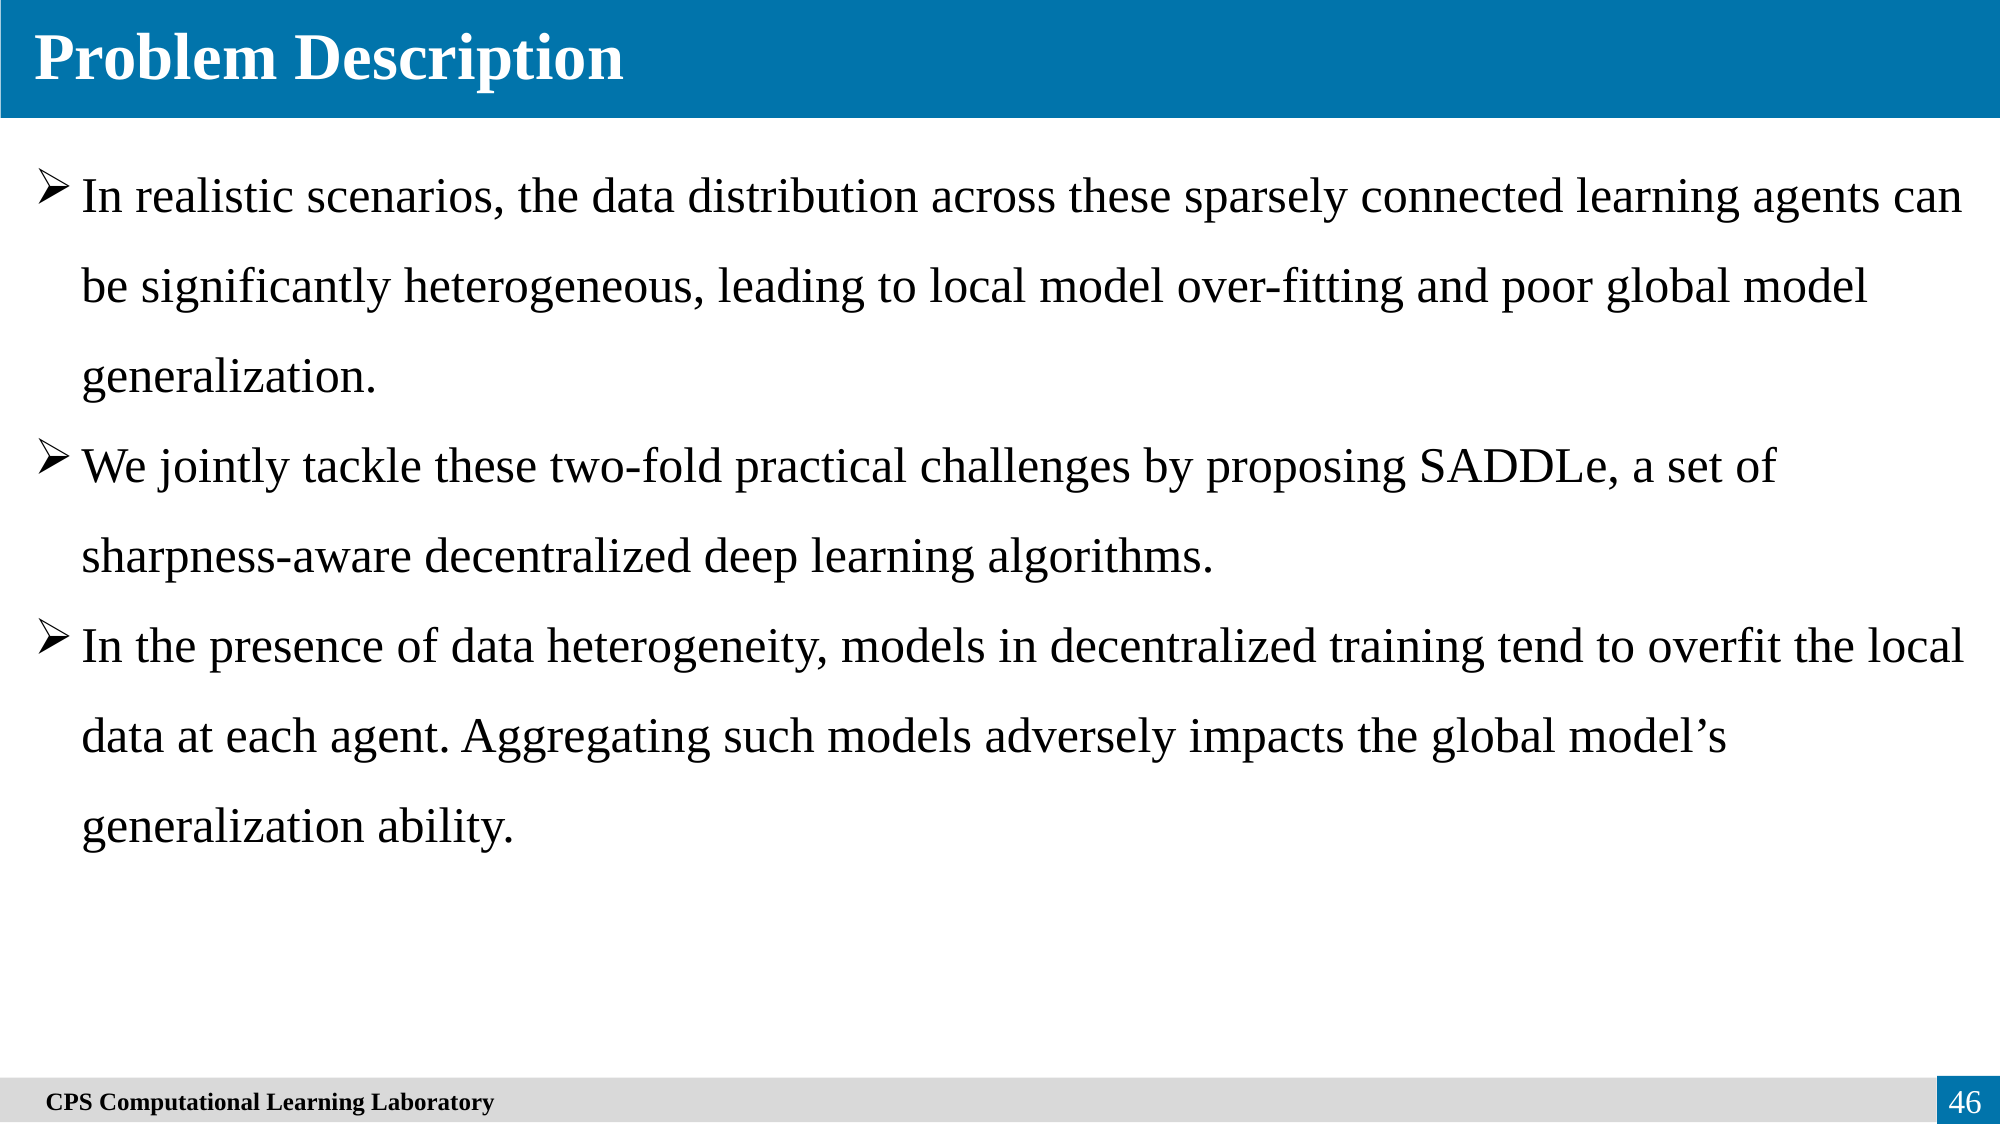

Problem Description
In realistic scenarios, the data distribution across these sparsely connected learning agents can be significantly heterogeneous, leading to local model over-fitting and poor global model generalization.
We jointly tackle these two-fold practical challenges by proposing SADDLe, a set of sharpness-aware decentralized deep learning algorithms.
In the presence of data heterogeneity, models in decentralized training tend to overfit the local data at each agent. Aggregating such models adversely impacts the global model’s generalization ability.
46
　CPS Computational Learning Laboratory